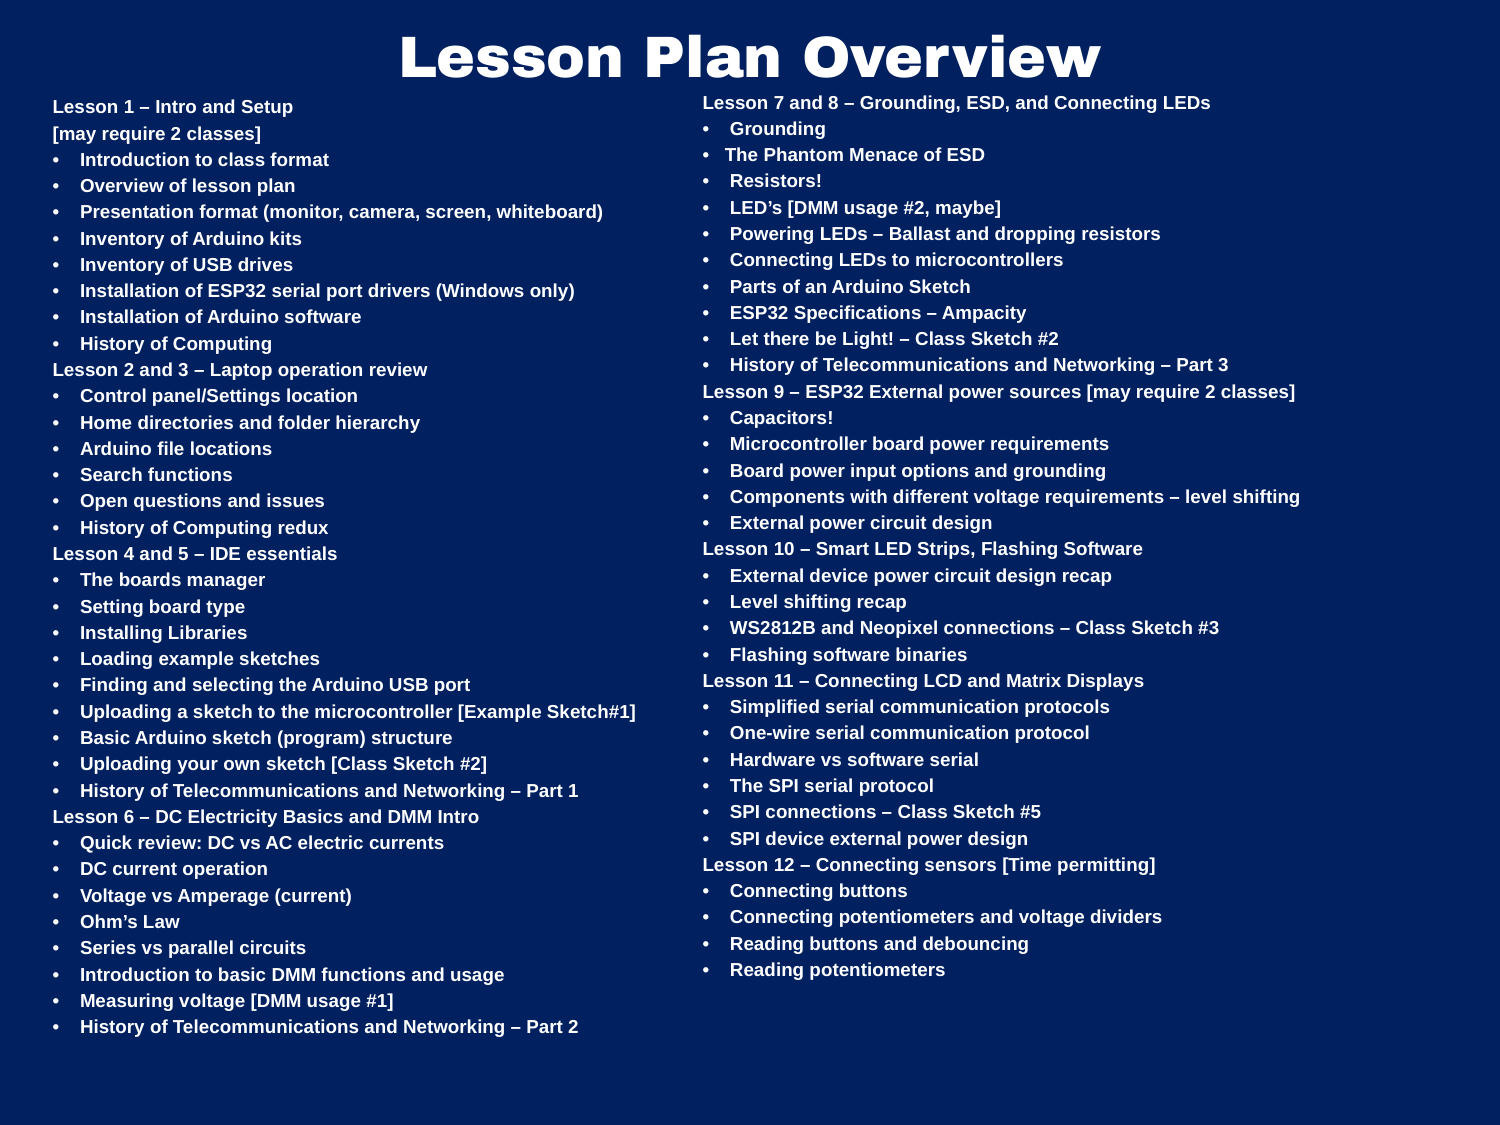

# Lesson Plan Overview
Lesson 7 and 8 – Grounding, ESD, and Connecting LEDs
•    Grounding
•   The Phantom Menace of ESD
•    Resistors!
•    LED’s [DMM usage #2, maybe]
•    Powering LEDs – Ballast and dropping resistors
•    Connecting LEDs to microcontrollers
•    Parts of an Arduino Sketch
•    ESP32 Specifications – Ampacity
•    Let there be Light! – Class Sketch #2
•    History of Telecommunications and Networking – Part 3
Lesson 9 – ESP32 External power sources [may require 2 classes]
•    Capacitors!
•    Microcontroller board power requirements
•    Board power input options and grounding
•    Components with different voltage requirements – level shifting
•    External power circuit design
Lesson 10 – Smart LED Strips, Flashing Software
•    External device power circuit design recap
•    Level shifting recap
•    WS2812B and Neopixel connections – Class Sketch #3
•    Flashing software binaries
Lesson 11 – Connecting LCD and Matrix Displays
•    Simplified serial communication protocols
•    One-wire serial communication protocol
•    Hardware vs software serial
•    The SPI serial protocol
•    SPI connections – Class Sketch #5
•    SPI device external power design
Lesson 12 – Connecting sensors [Time permitting]
•    Connecting buttons
•    Connecting potentiometers and voltage dividers
•    Reading buttons and debouncing
•    Reading potentiometers
Lesson 1 – Intro and Setup
[may require 2 classes]
•    Introduction to class format
•    Overview of lesson plan
•    Presentation format (monitor, camera, screen, whiteboard)
•    Inventory of Arduino kits
•    Inventory of USB drives
•    Installation of ESP32 serial port drivers (Windows only)
•    Installation of Arduino software
•    History of Computing
Lesson 2 and 3 – Laptop operation review
•    Control panel/Settings location
•    Home directories and folder hierarchy
•    Arduino file locations
•    Search functions
•    Open questions and issues
•    History of Computing redux
Lesson 4 and 5 – IDE essentials
•    The boards manager
•    Setting board type
•    Installing Libraries
•    Loading example sketches
•    Finding and selecting the Arduino USB port
•    Uploading a sketch to the microcontroller [Example Sketch#1]
•    Basic Arduino sketch (program) structure
•    Uploading your own sketch [Class Sketch #2]
•    History of Telecommunications and Networking – Part 1
Lesson 6 – DC Electricity Basics and DMM Intro
•    Quick review: DC vs AC electric currents
•    DC current operation
•    Voltage vs Amperage (current)
•    Ohm’s Law
•    Series vs parallel circuits
•    Introduction to basic DMM functions and usage
•    Measuring voltage [DMM usage #1]
•    History of Telecommunications and Networking – Part 2